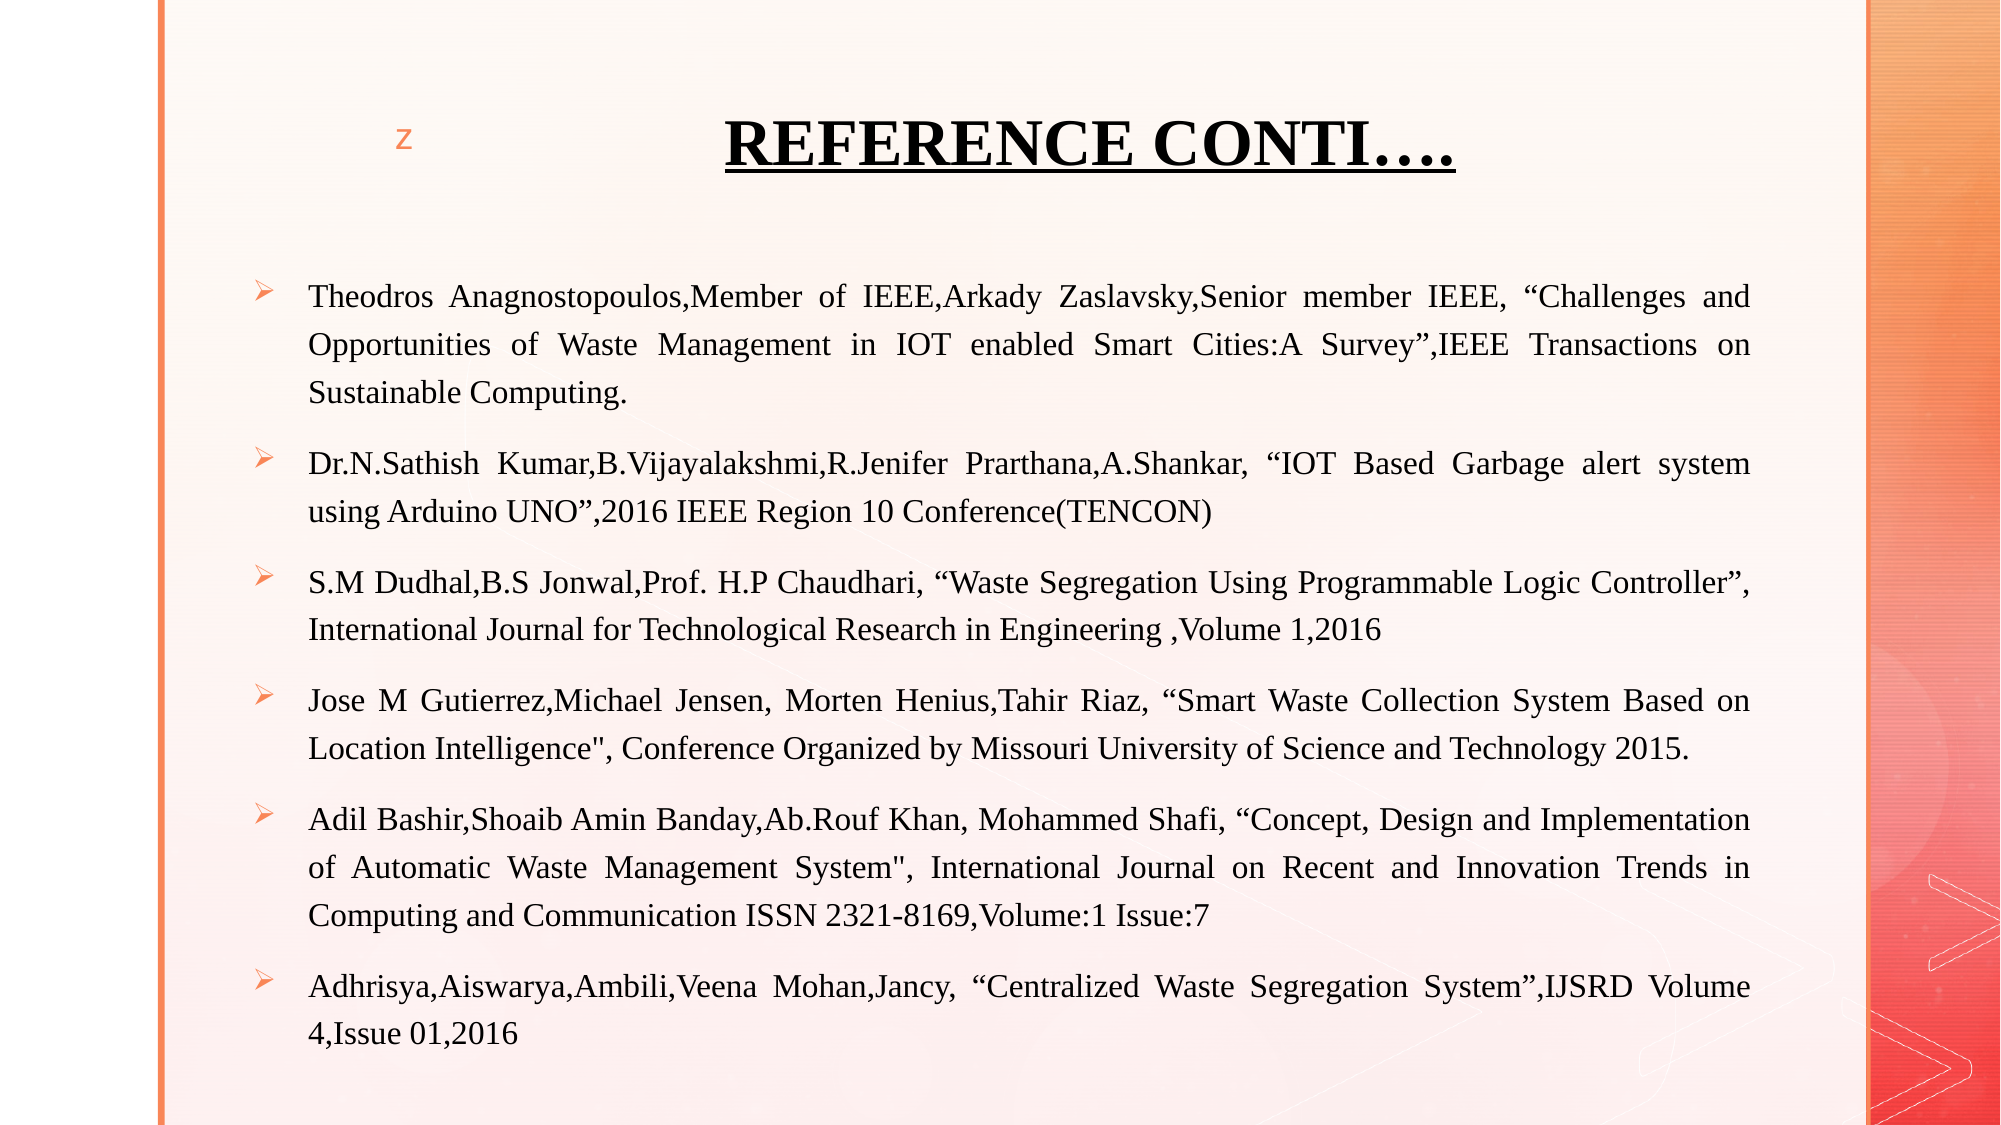

# REFERENCE CONTI….
Theodros Anagnostopoulos,Member of IEEE,Arkady Zaslavsky,Senior member IEEE, “Challenges and Opportunities of Waste Management in IOT enabled Smart Cities:A Survey”,IEEE Transactions on Sustainable Computing.
Dr.N.Sathish Kumar,B.Vijayalakshmi,R.Jenifer Prarthana,A.Shankar, “IOT Based Garbage alert system using Arduino UNO”,2016 IEEE Region 10 Conference(TENCON)
S.M Dudhal,B.S Jonwal,Prof. H.P Chaudhari, “Waste Segregation Using Programmable Logic Controller”, International Journal for Technological Research in Engineering ,Volume 1,2016
Jose M Gutierrez,Michael Jensen, Morten Henius,Tahir Riaz, “Smart Waste Collection System Based on Location Intelligence", Conference Organized by Missouri University of Science and Technology 2015.
Adil Bashir,Shoaib Amin Banday,Ab.Rouf Khan, Mohammed Shafi, “Concept, Design and Implementation of Automatic Waste Management System", International Journal on Recent and Innovation Trends in Computing and Communication ISSN 2321-8169,Volume:1 Issue:7
Adhrisya,Aiswarya,Ambili,Veena Mohan,Jancy, “Centralized Waste Segregation System”,IJSRD Volume 4,Issue 01,2016